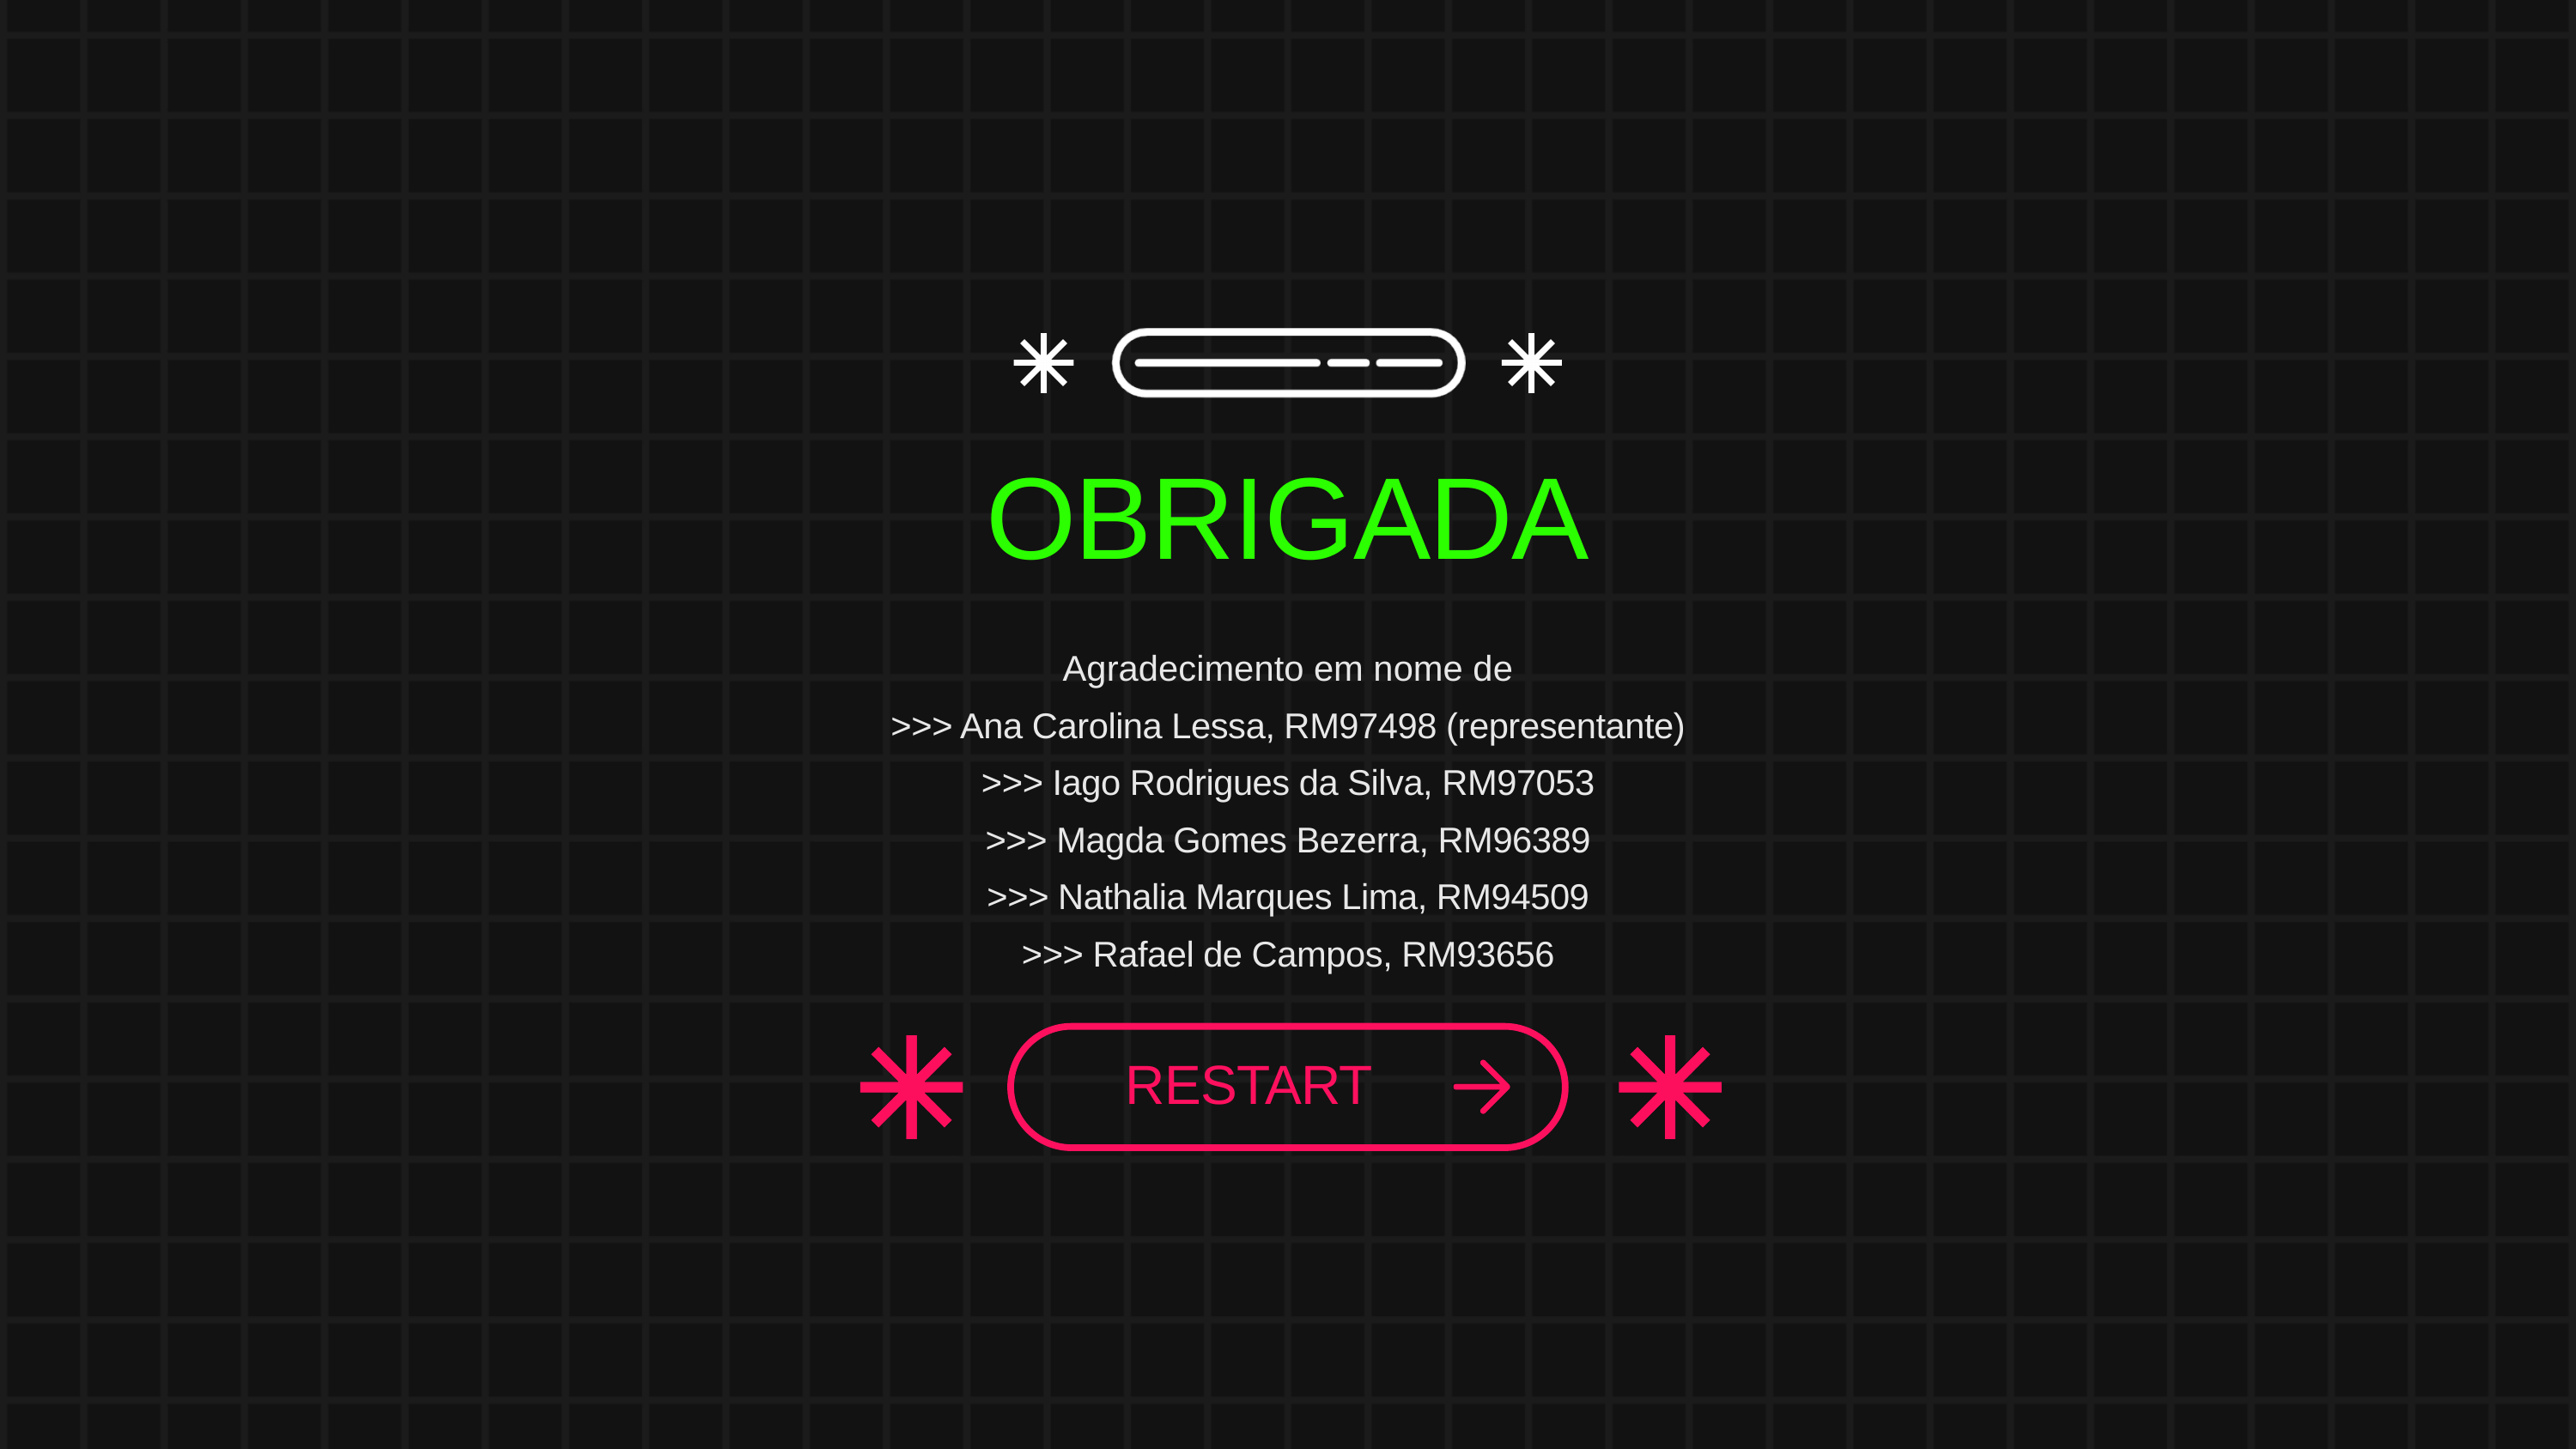

OBRIGADA
Agradecimento em nome de
>>> Ana Carolina Lessa, RM97498 (representante)
>>> Iago Rodrigues da Silva, RM97053
>>> Magda Gomes Bezerra, RM96389
>>> Nathalia Marques Lima, RM94509
>>> Rafael de Campos, RM93656

RESTART